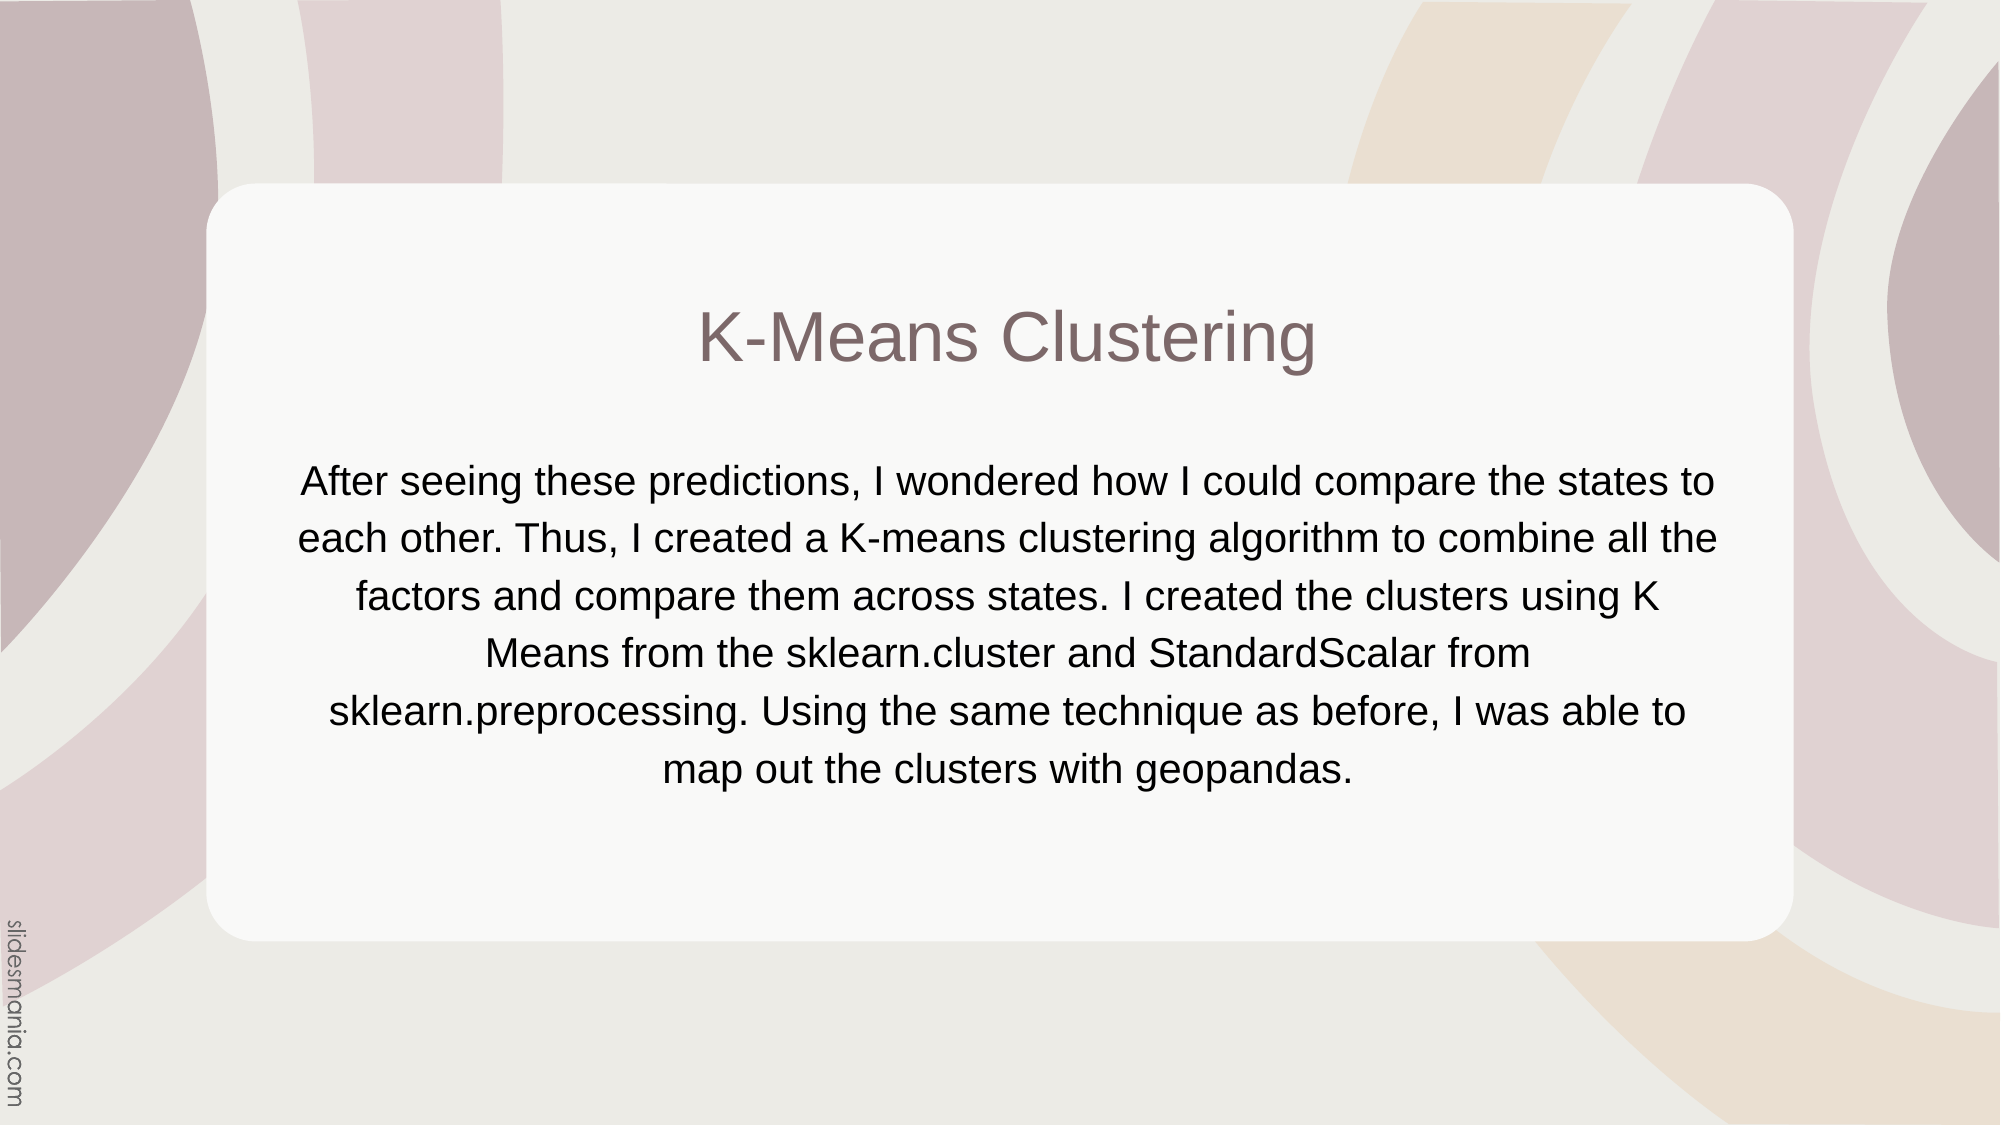

# K-Means Clustering
After seeing these predictions, I wondered how I could compare the states to each other. Thus, I created a K-means clustering algorithm to combine all the factors and compare them across states. I created the clusters using K Means from the sklearn.cluster and StandardScalar from sklearn.preprocessing. Using the same technique as before, I was able to map out the clusters with geopandas.